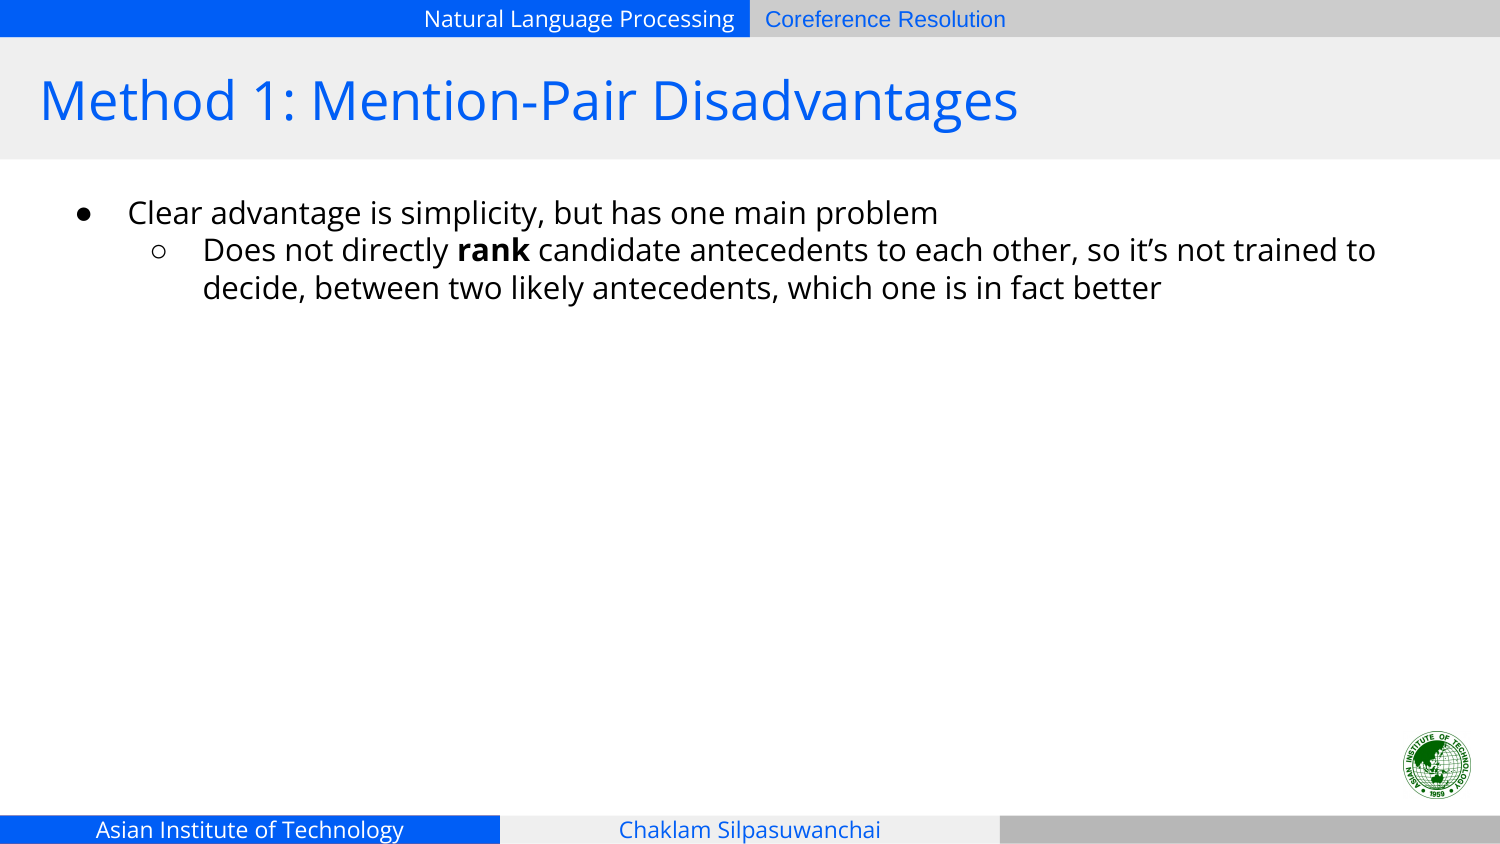

# Method 1: Mention-Pair Disadvantages
Clear advantage is simplicity, but has one main problem
Does not directly rank candidate antecedents to each other, so it’s not trained to decide, between two likely antecedents, which one is in fact better